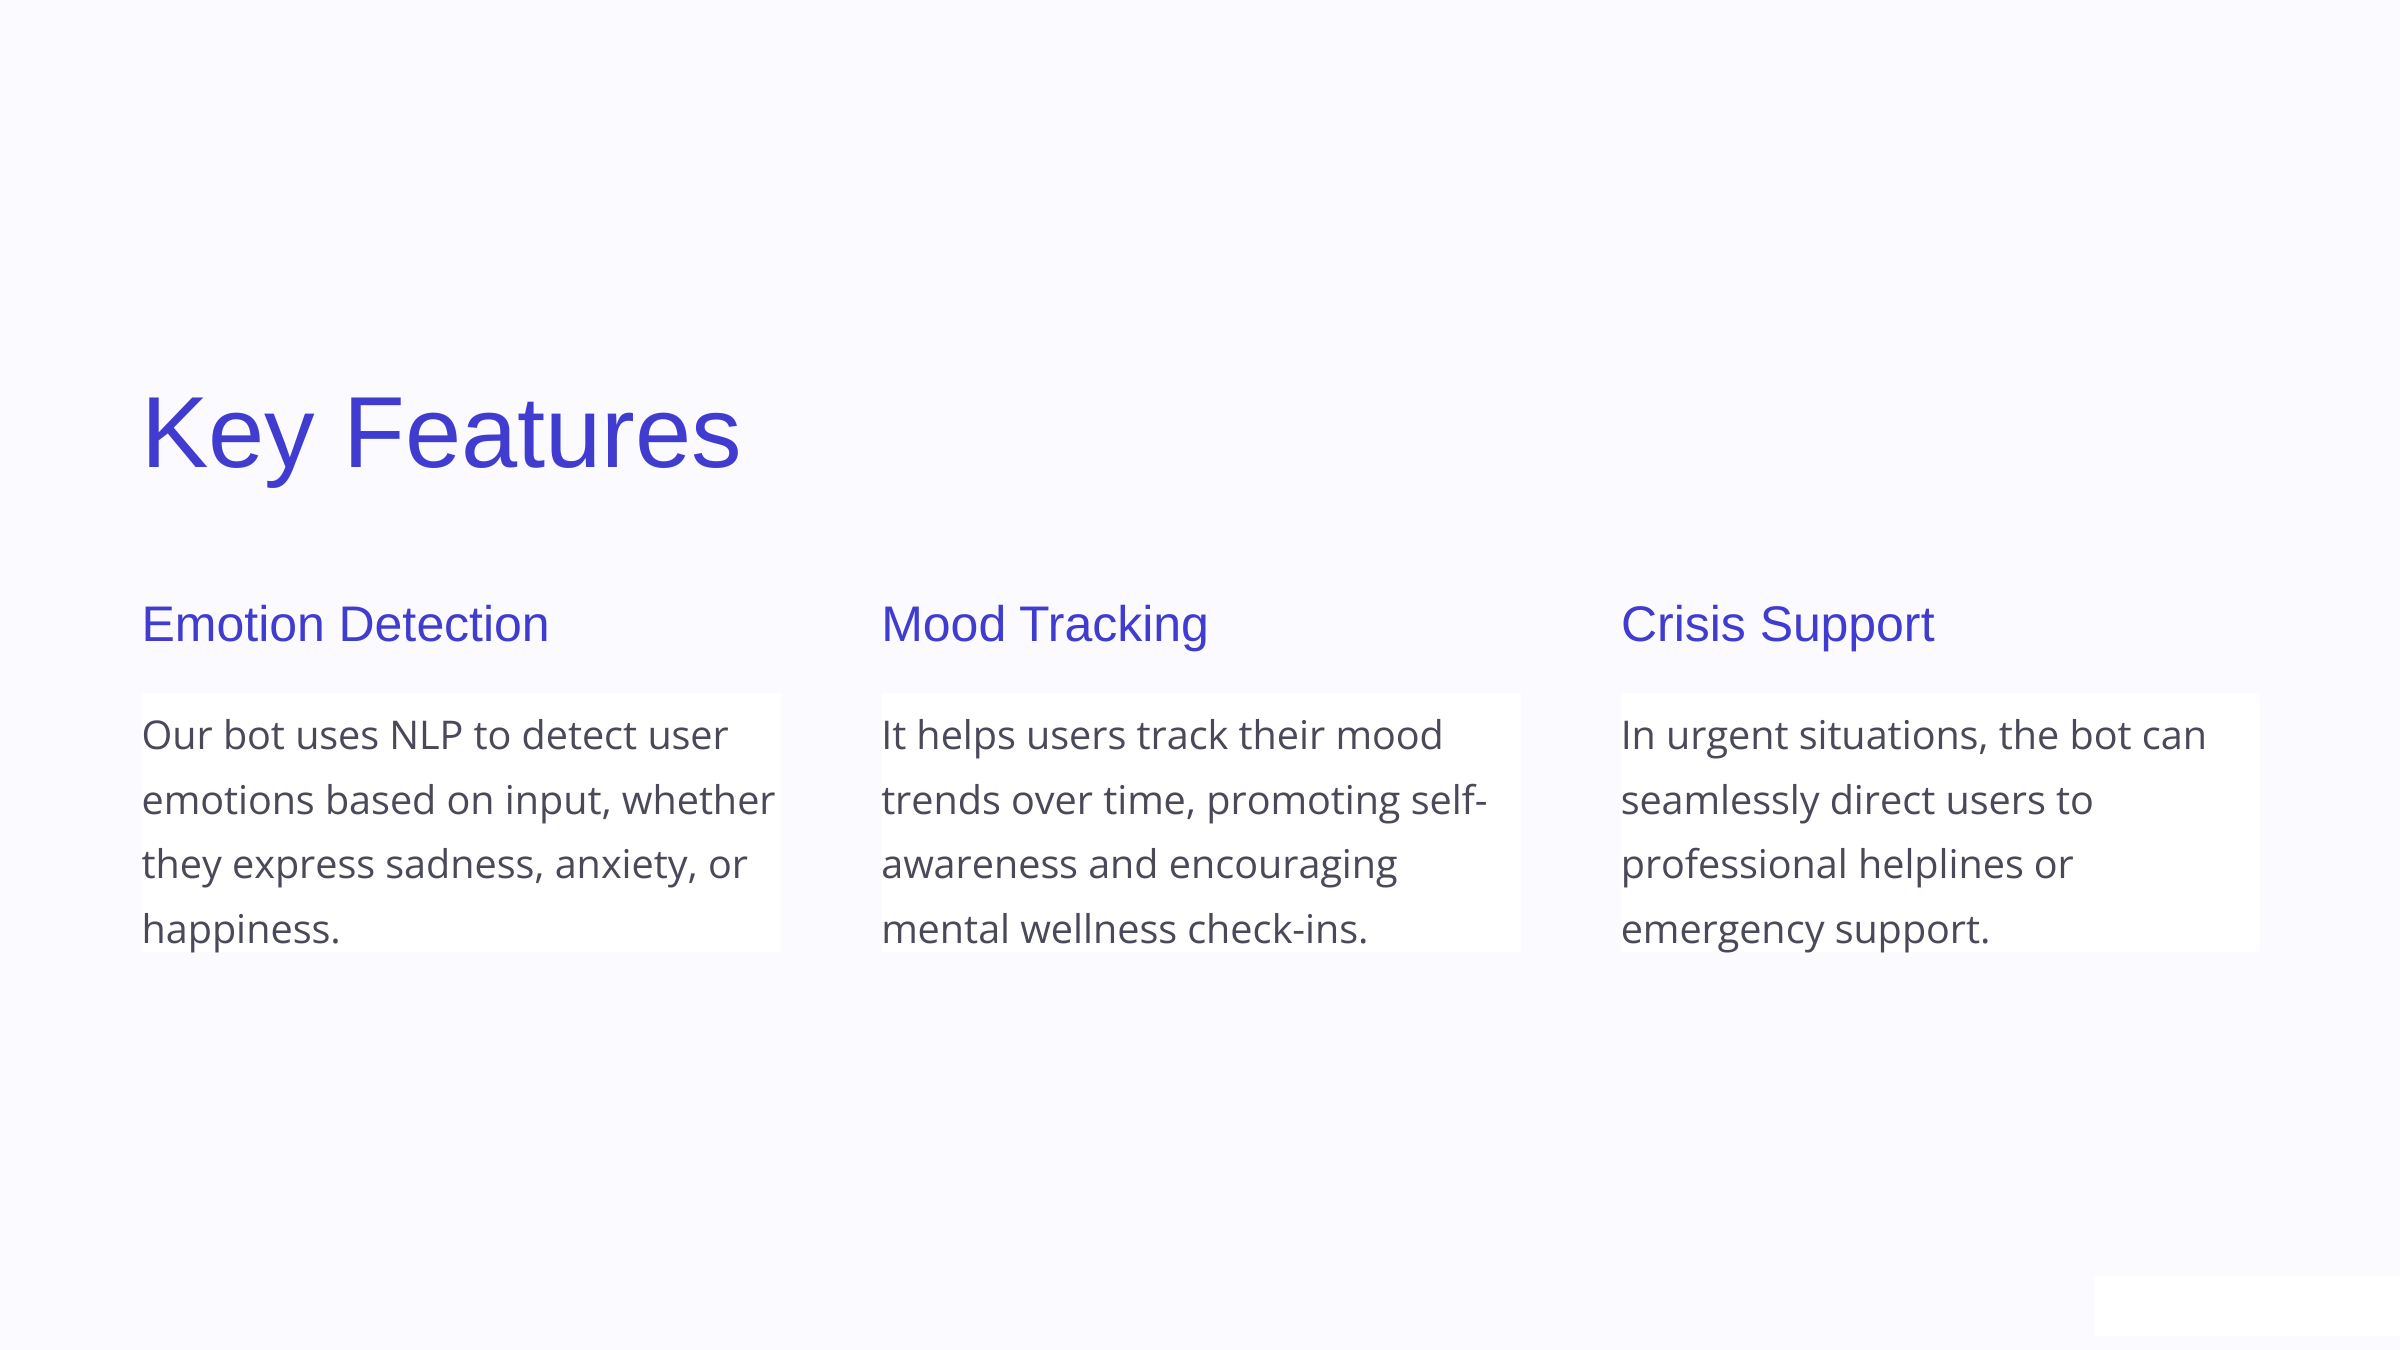

Key Features
Emotion Detection
Mood Tracking
Crisis Support
Our bot uses NLP to detect user emotions based on input, whether they express sadness, anxiety, or happiness.
It helps users track their mood trends over time, promoting self-awareness and encouraging mental wellness check-ins.
In urgent situations, the bot can seamlessly direct users to professional helplines or emergency support.